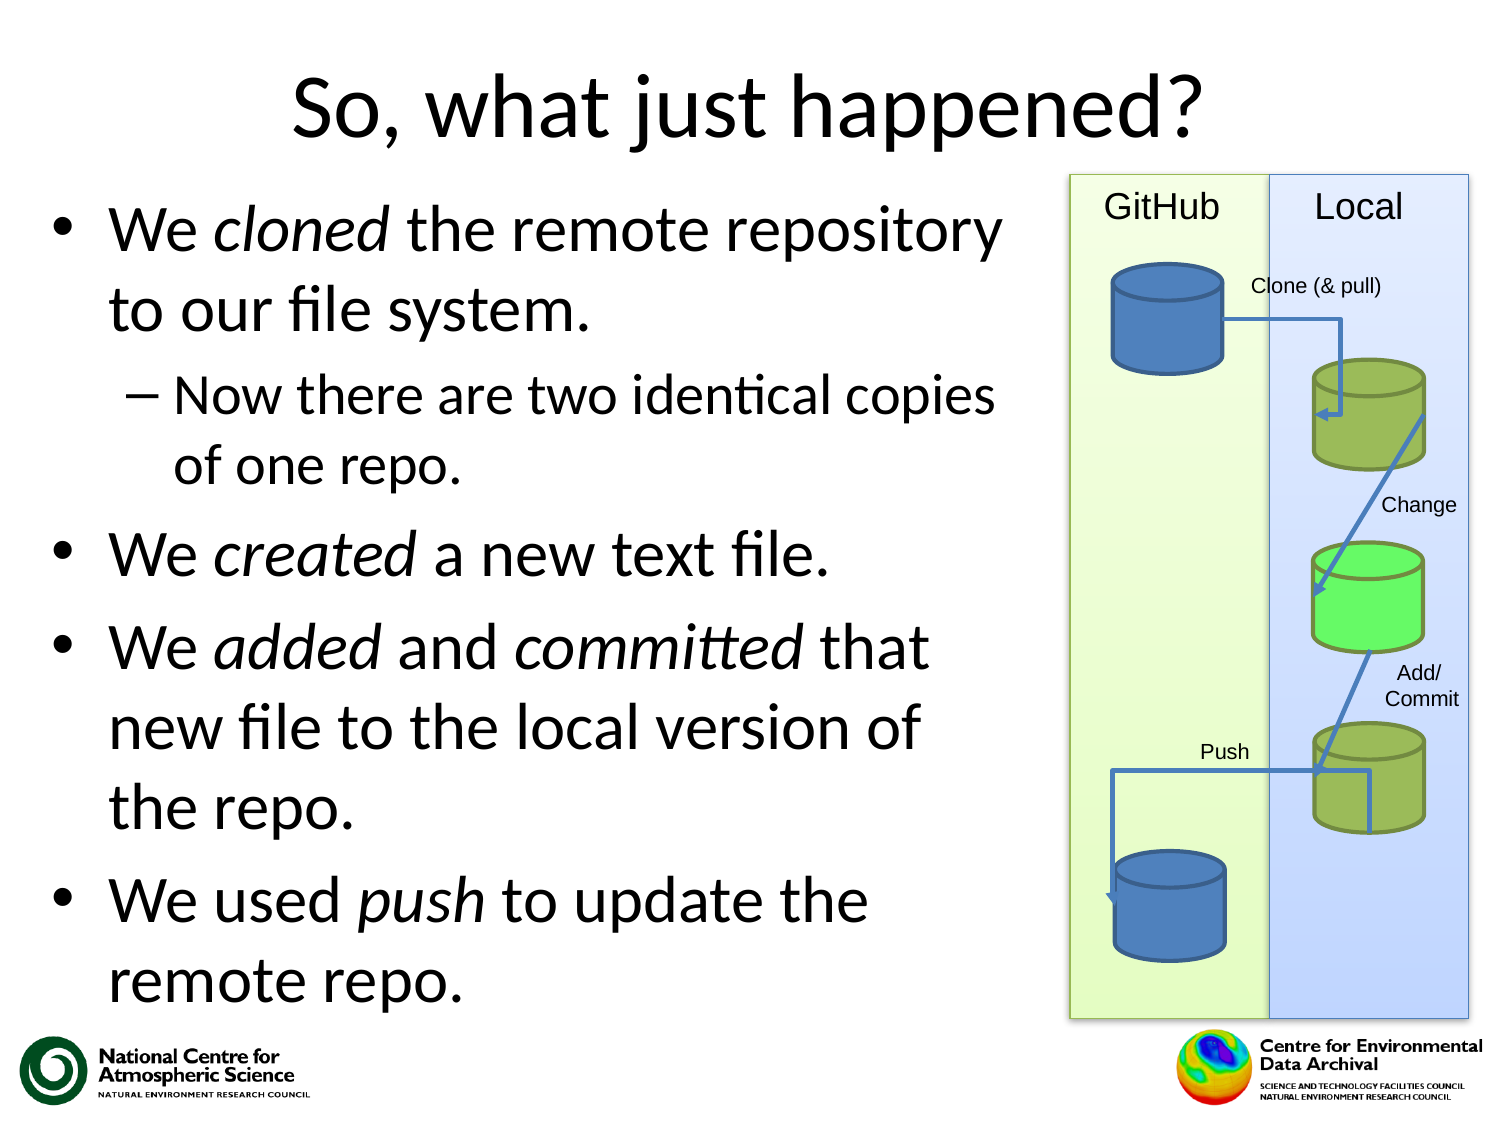

# So, what just happened?
     GitHub         Local

We cloned the remote repository to our file system.
Now there are two identical copies of one repo.
We created a new text file.
We added and committed that new file to the local version of the repo.
We used push to update the remote repo.

Clone (& pull)

Change

Add/
Commit

Push